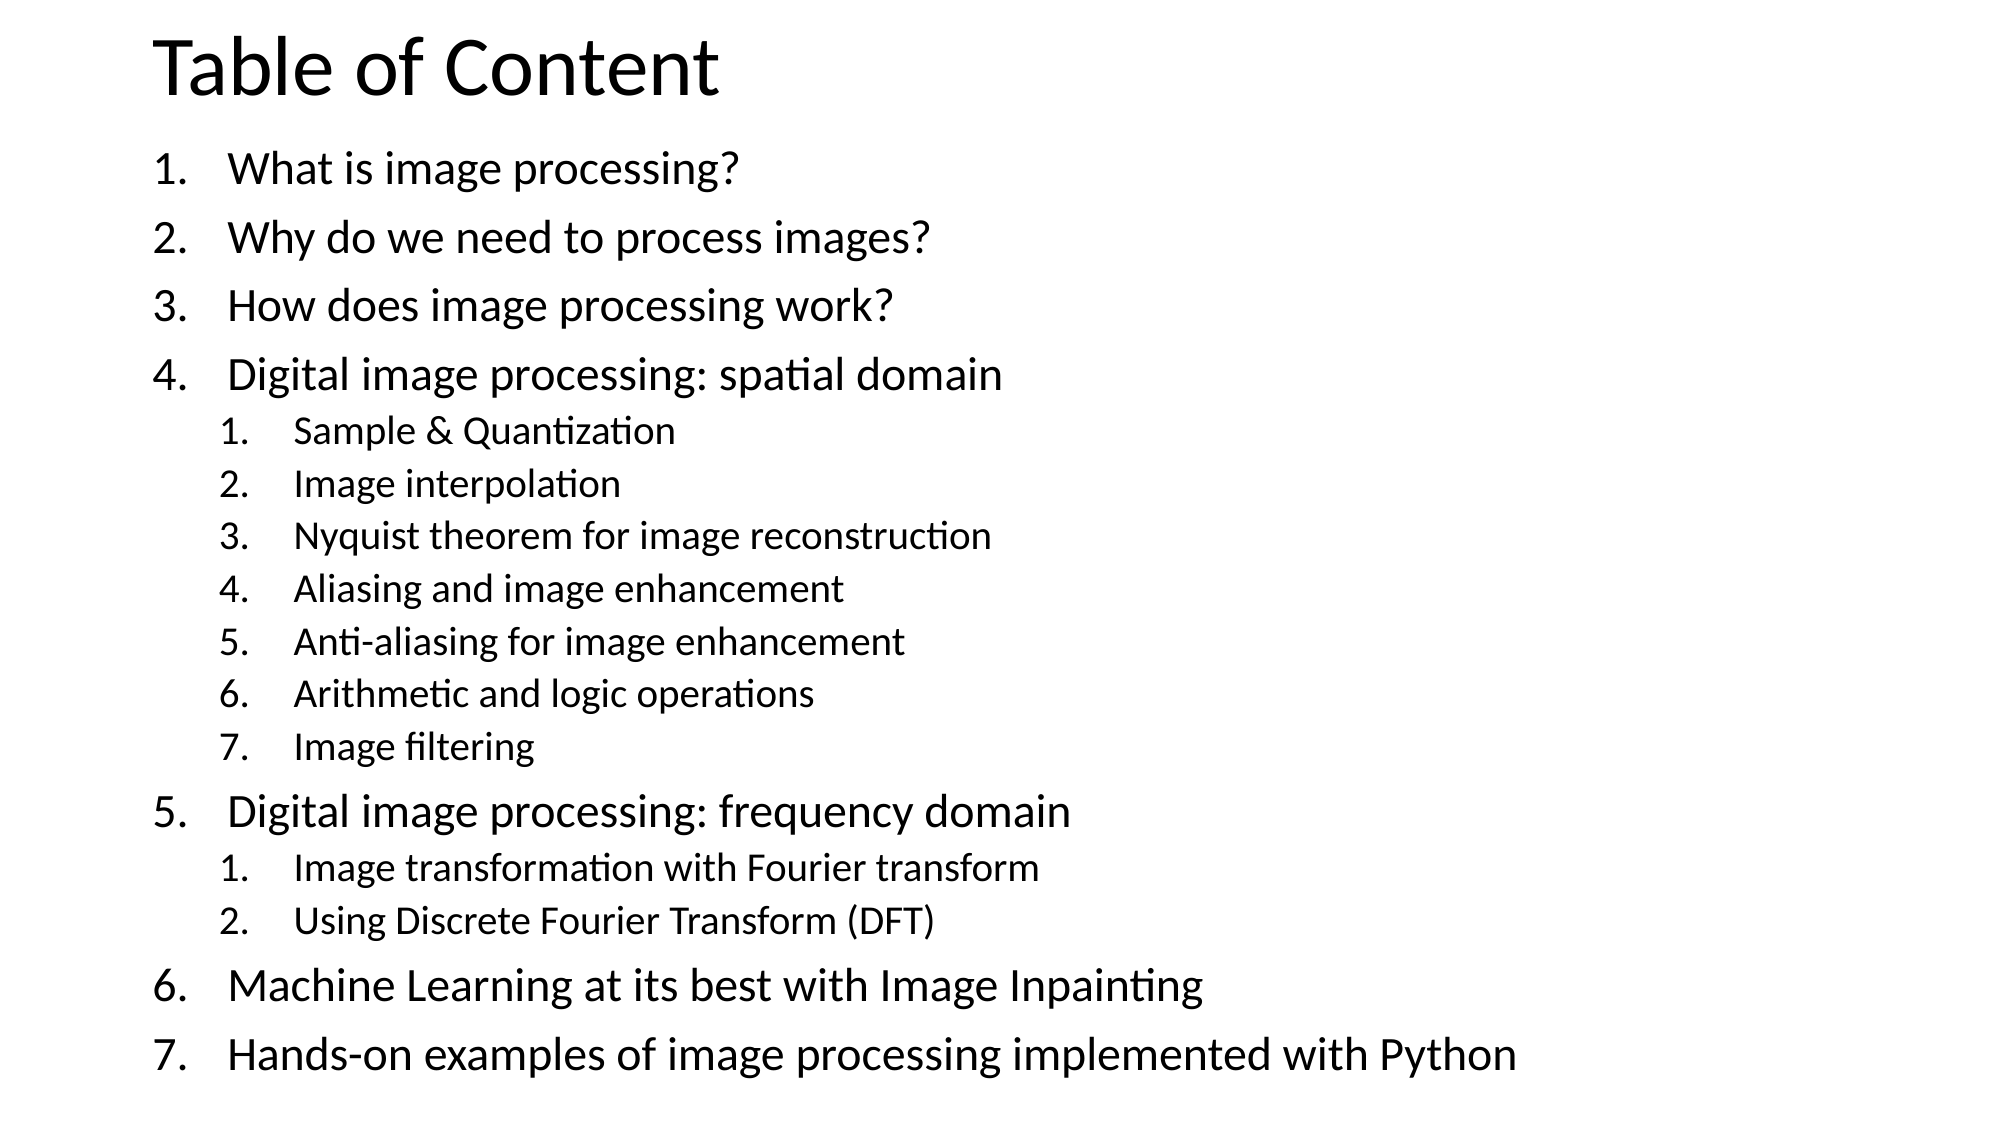

# Table of Content
What is image processing?
Why do we need to process images?
How does image processing work?
Digital image processing: spatial domain
Sample & Quantization
Image interpolation
Nyquist theorem for image reconstruction
Aliasing and image enhancement
Anti-aliasing for image enhancement
Arithmetic and logic operations
Image filtering
Digital image processing: frequency domain
Image transformation with Fourier transform
Using Discrete Fourier Transform (DFT)
Machine Learning at its best with Image Inpainting
Hands-on examples of image processing implemented with Python